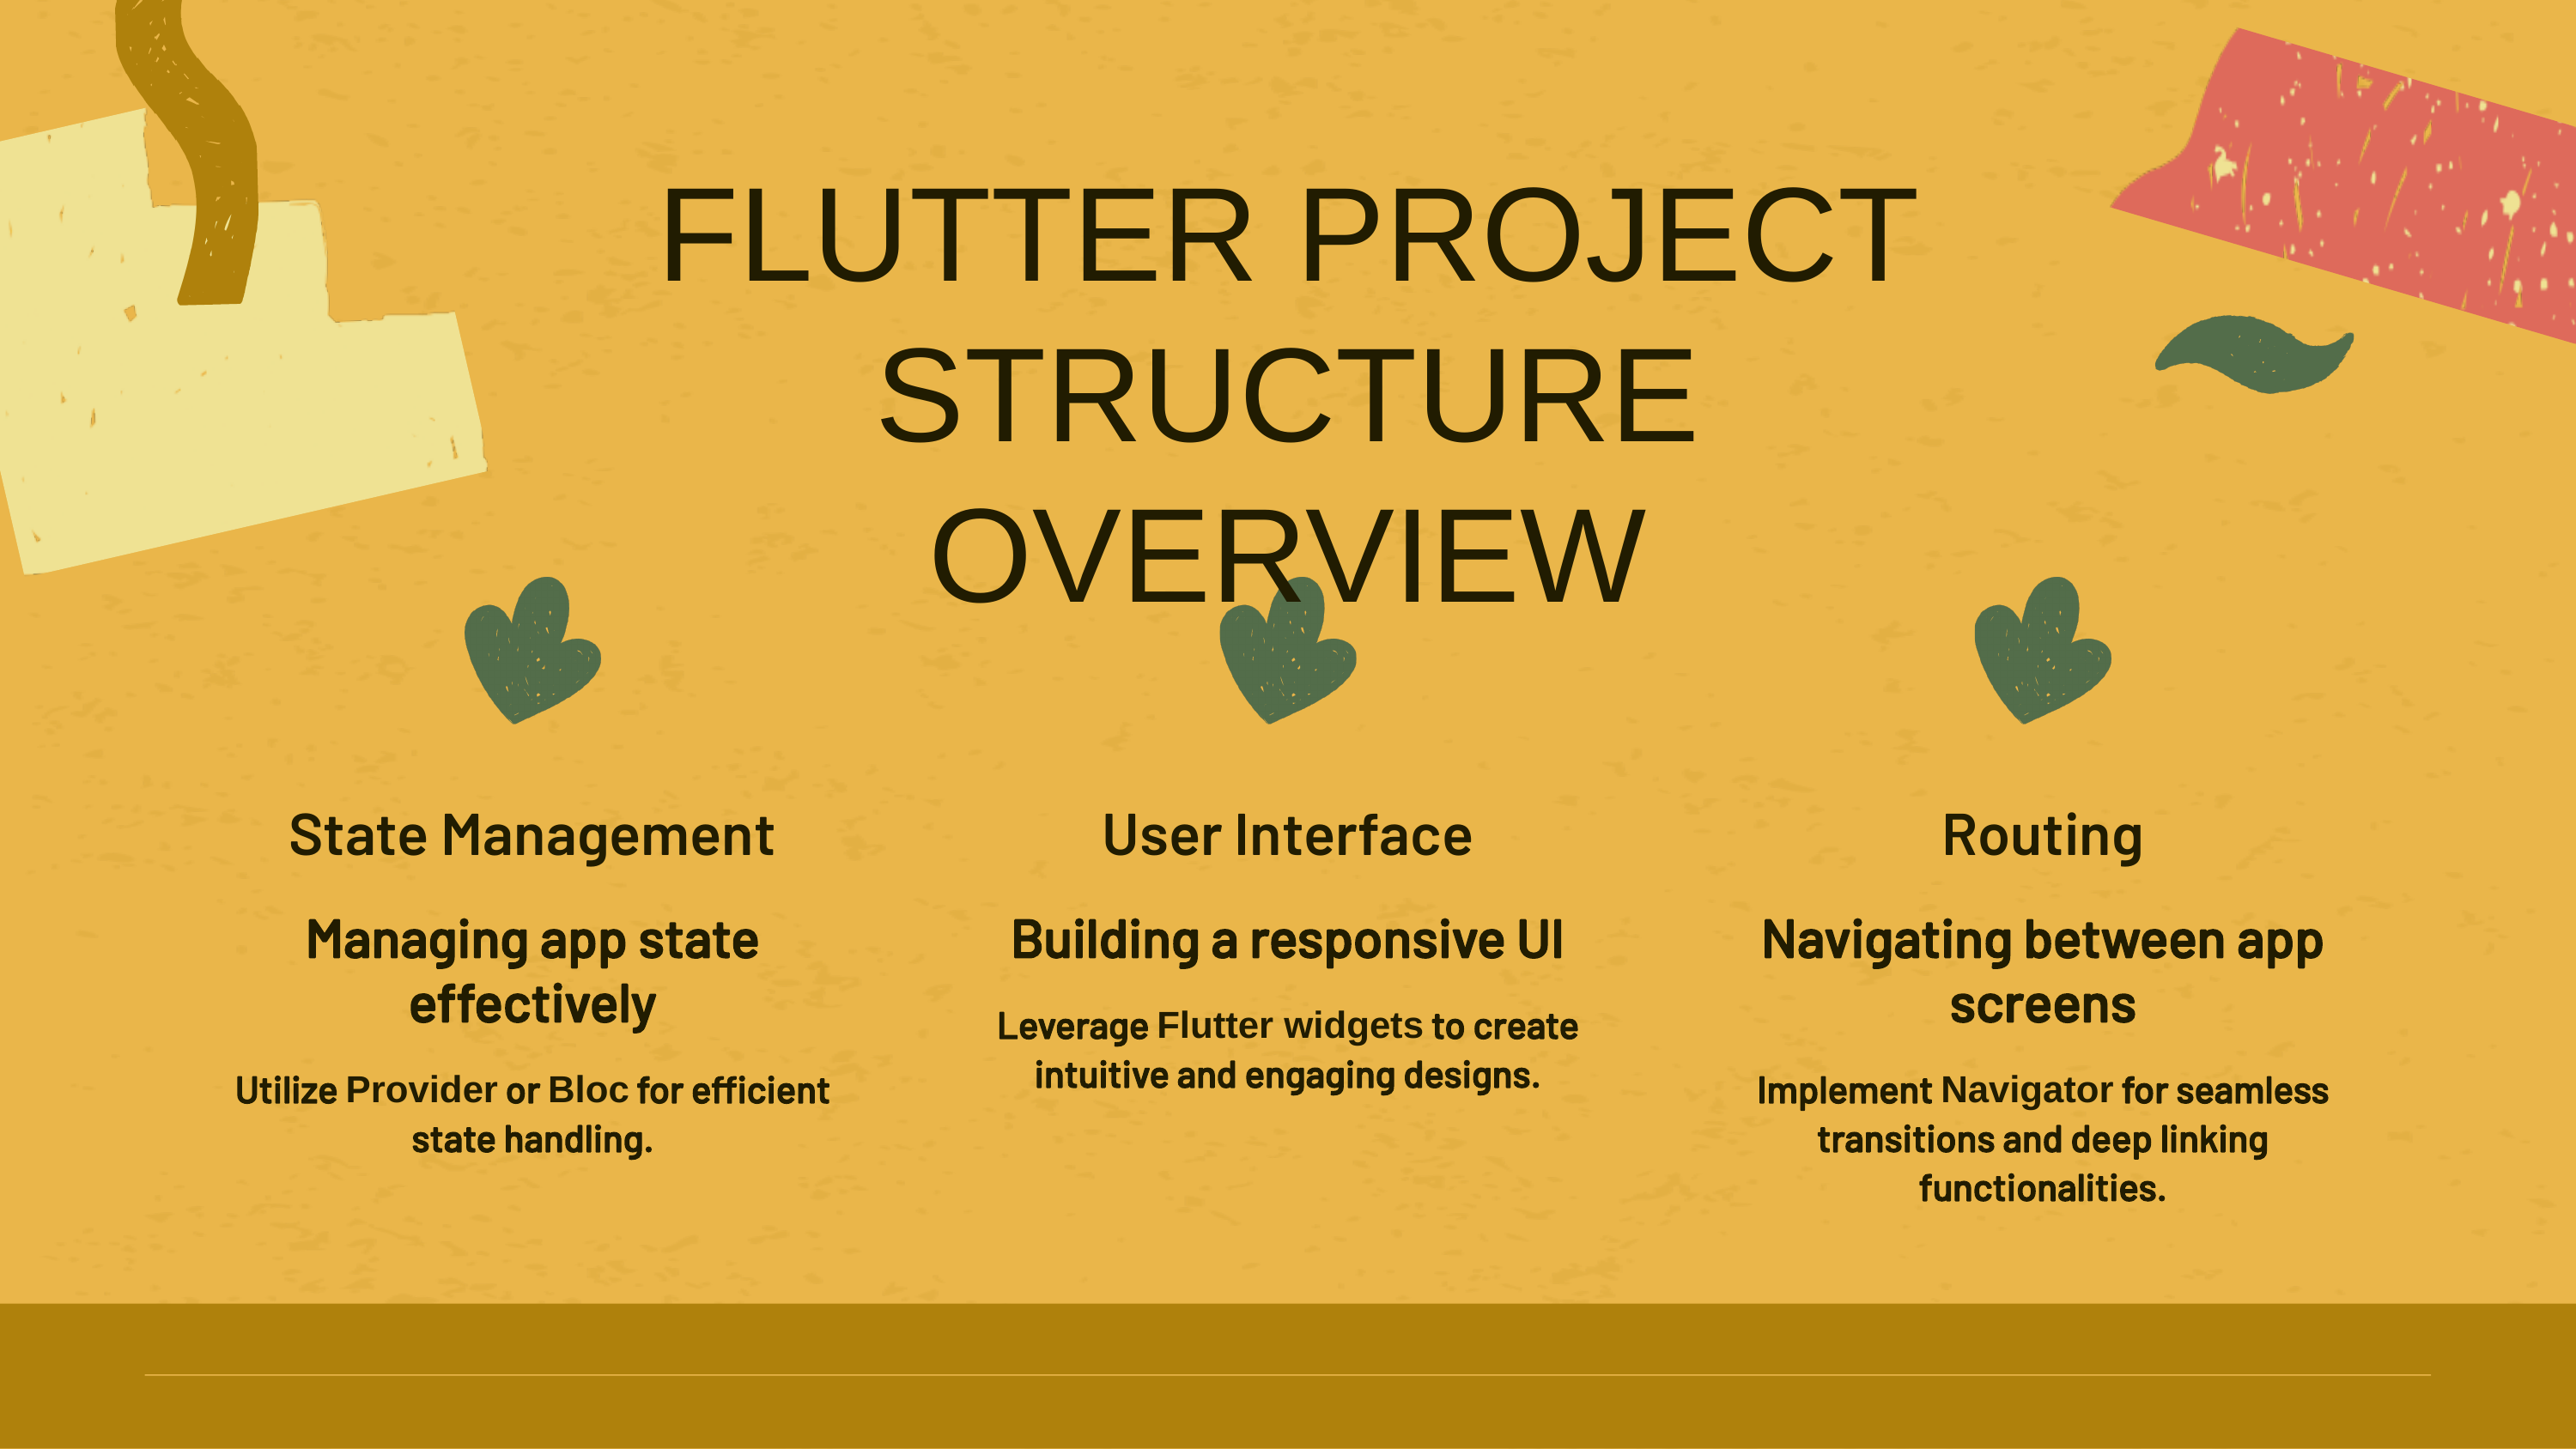

FLUTTER PROJECT STRUCTURE OVERVIEW

State Management
Managing app state effectively
Utilize Provider or Bloc for efficient state handling.
User Interface
Building a responsive UI
Leverage Flutter widgets to create intuitive and engaging designs.
Routing
Navigating between app screens
Implement Navigator for seamless transitions and deep linking functionalities.